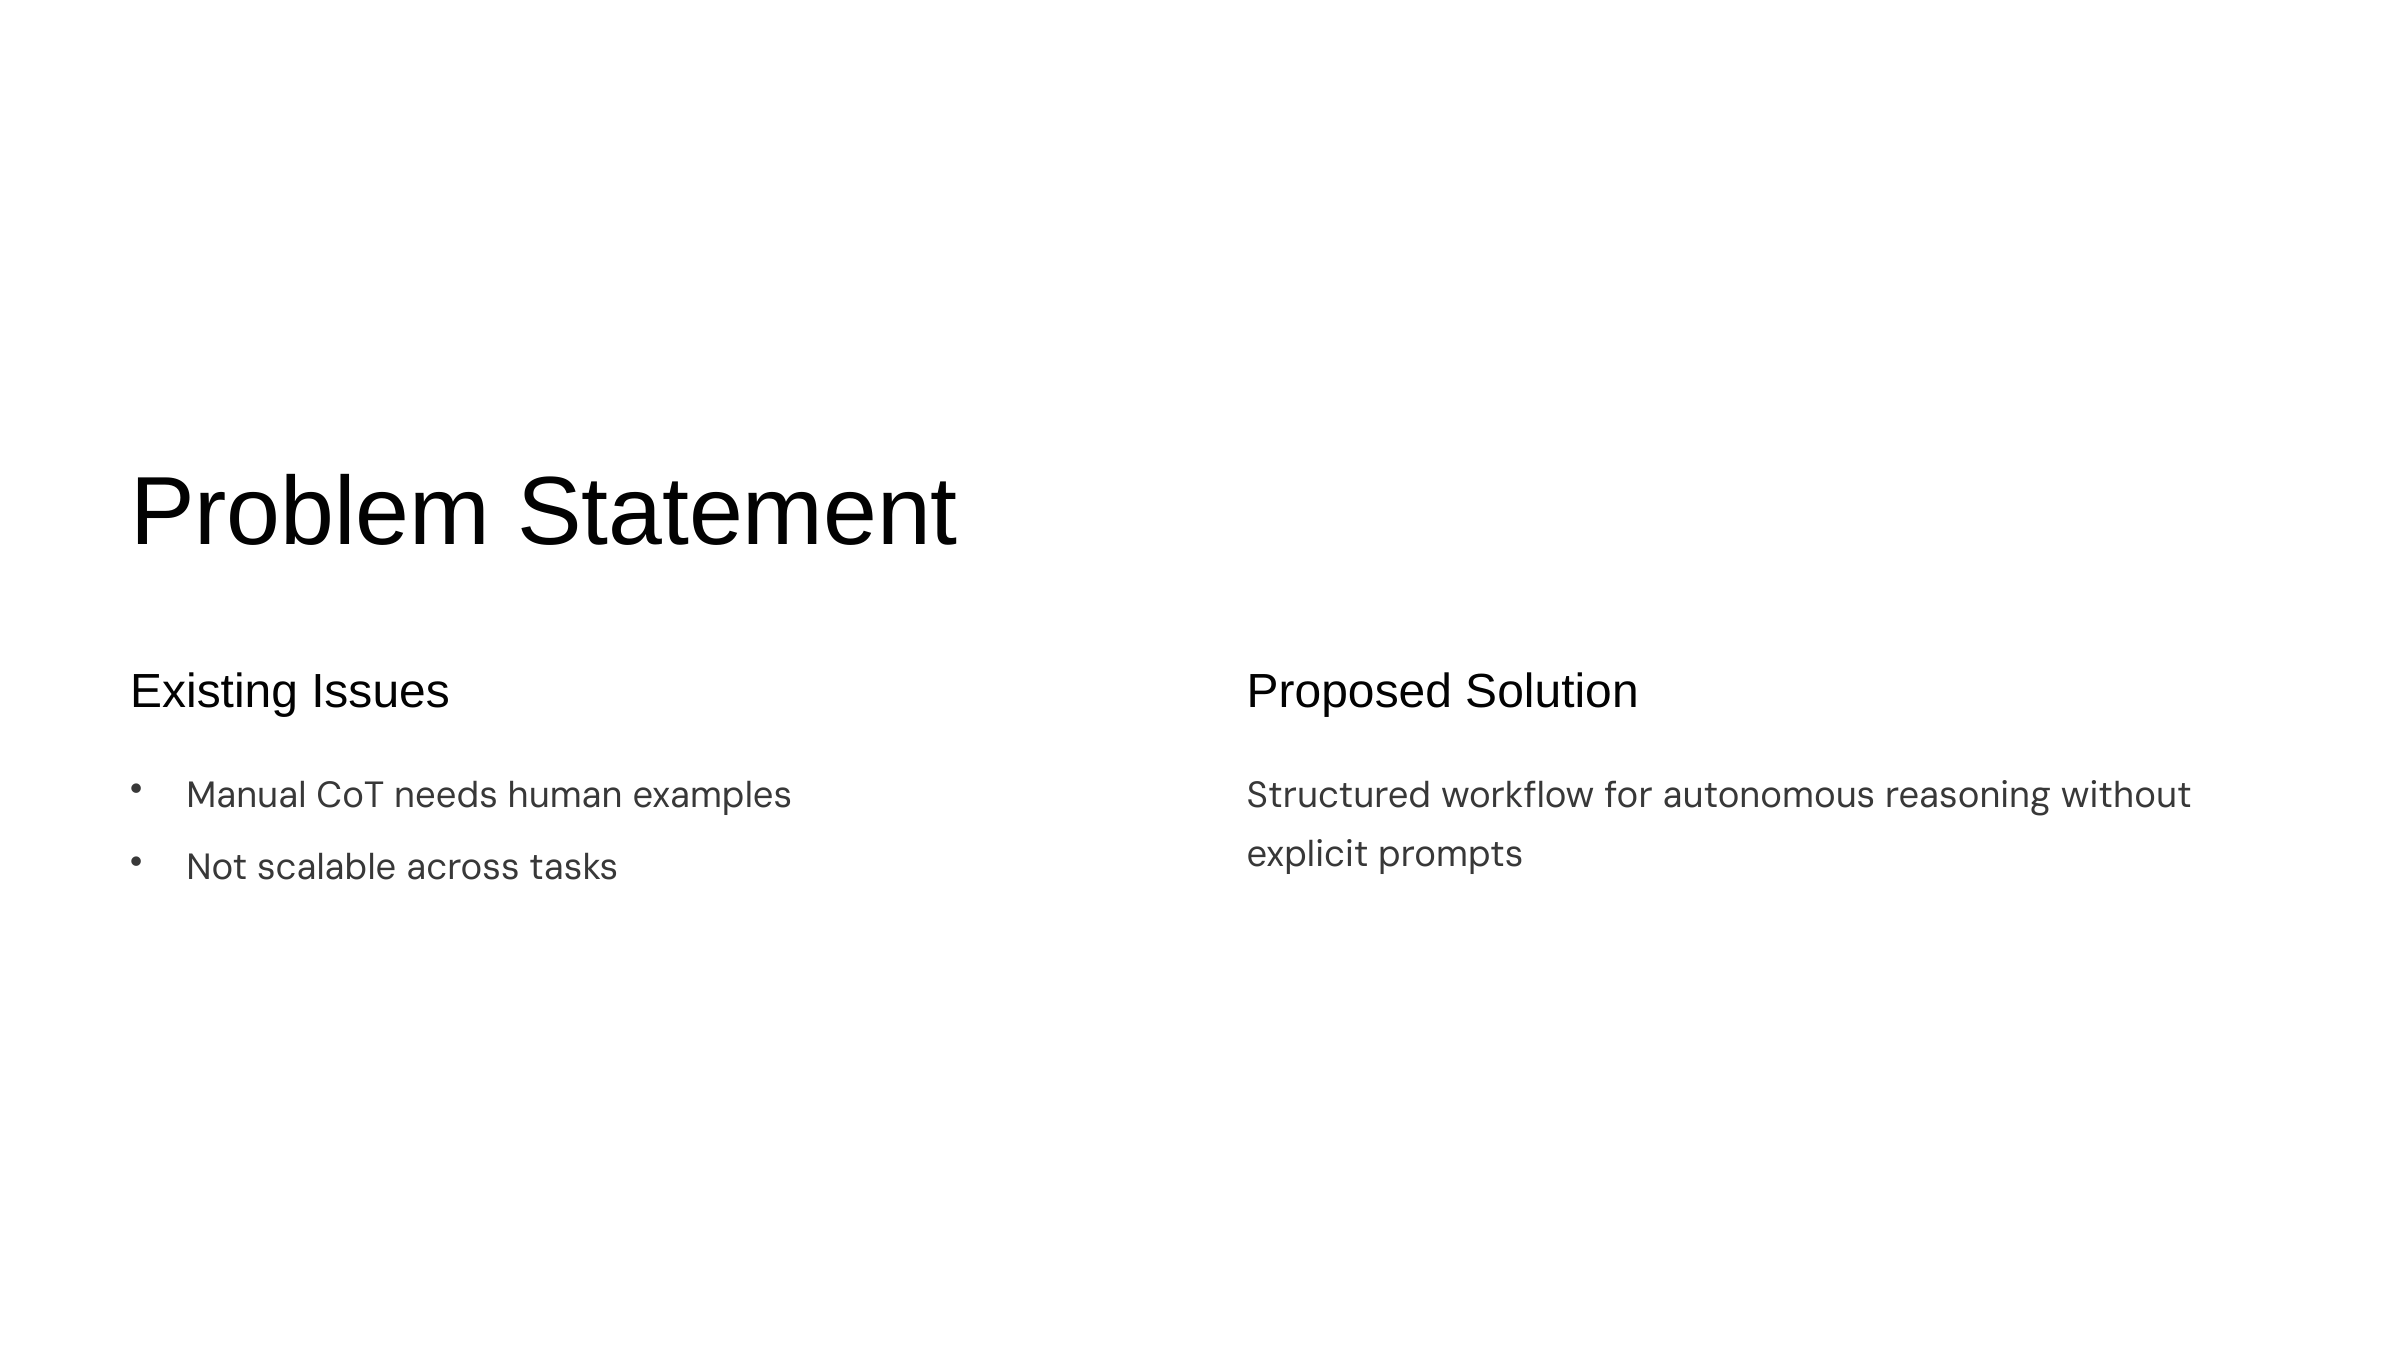

Problem Statement
Existing Issues
Proposed Solution
Manual CoT needs human examples
Structured workflow for autonomous reasoning without explicit prompts
Not scalable across tasks